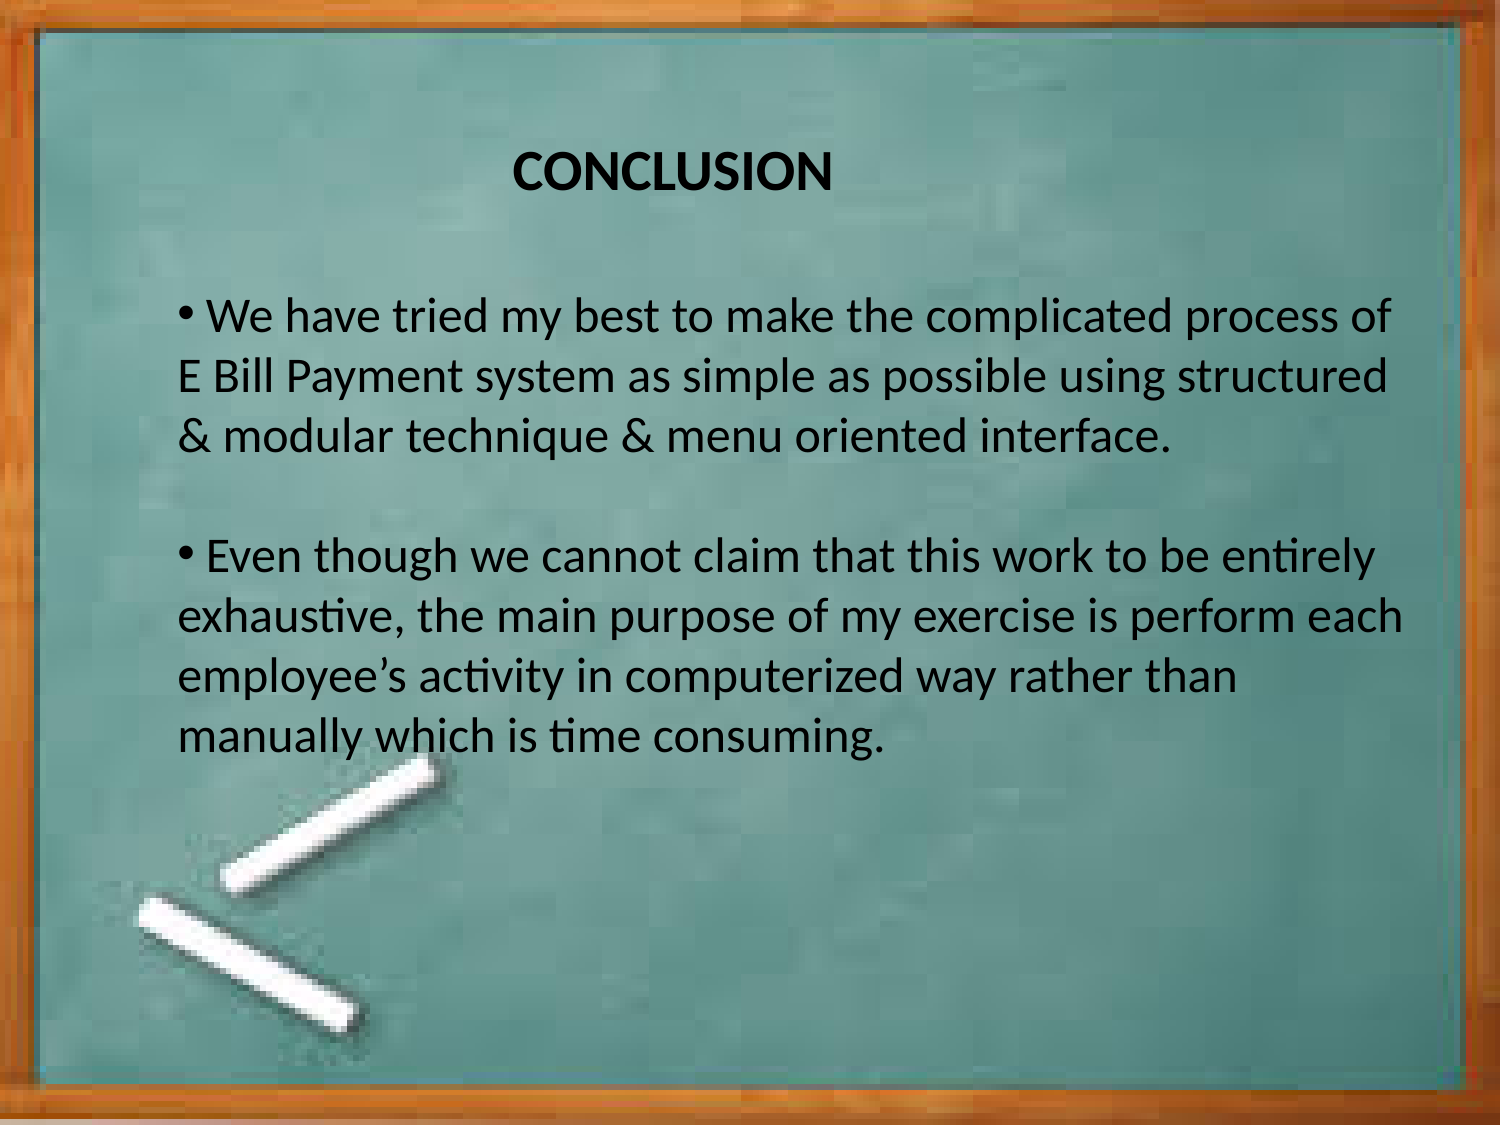

CONCLUSION
 We have tried my best to make the complicated process of E Bill Payment system as simple as possible using structured & modular technique & menu oriented interface.

 Even though we cannot claim that this work to be entirely exhaustive, the main purpose of my exercise is perform each employee’s activity in computerized way rather than manually which is time consuming.